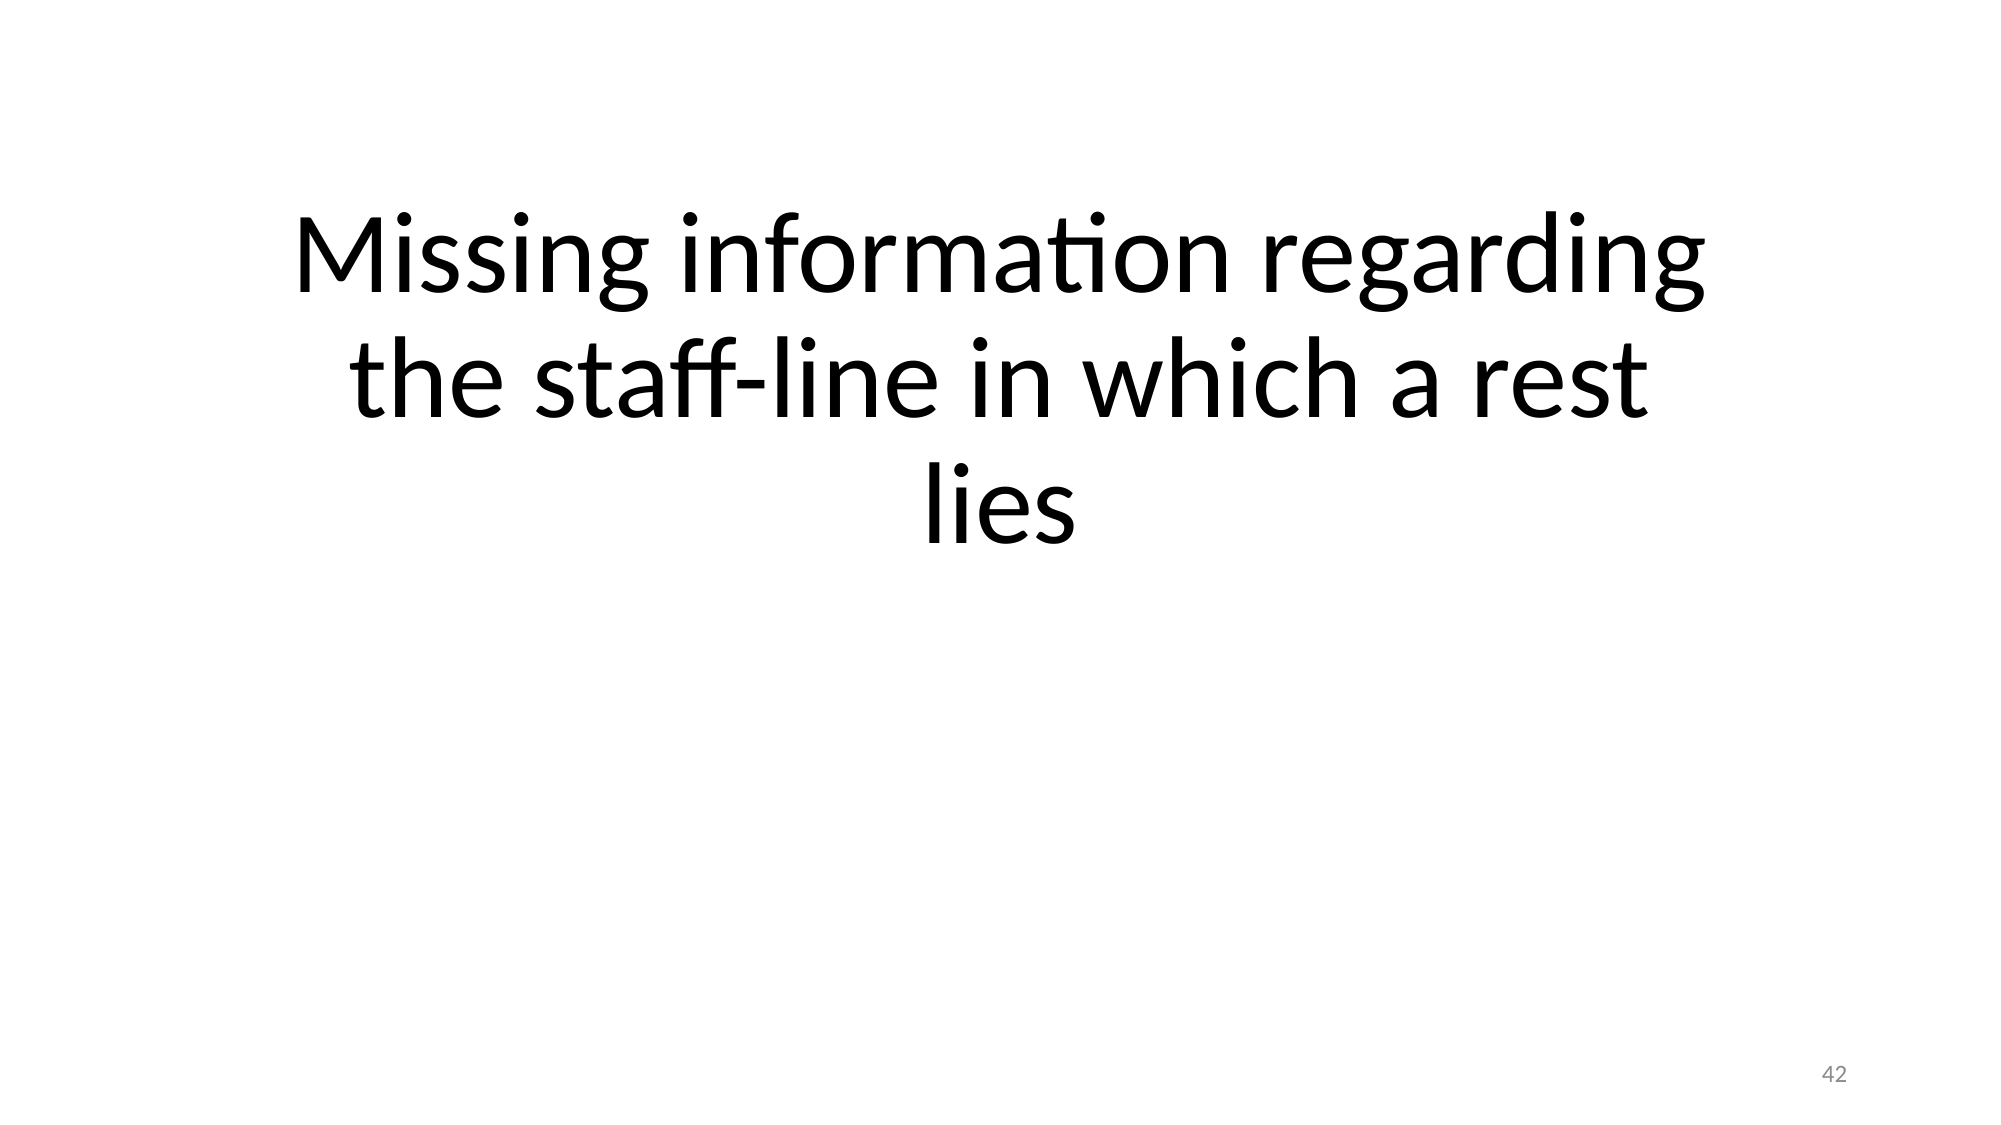

# Missing information regarding the staff-line in which a rest lies

42